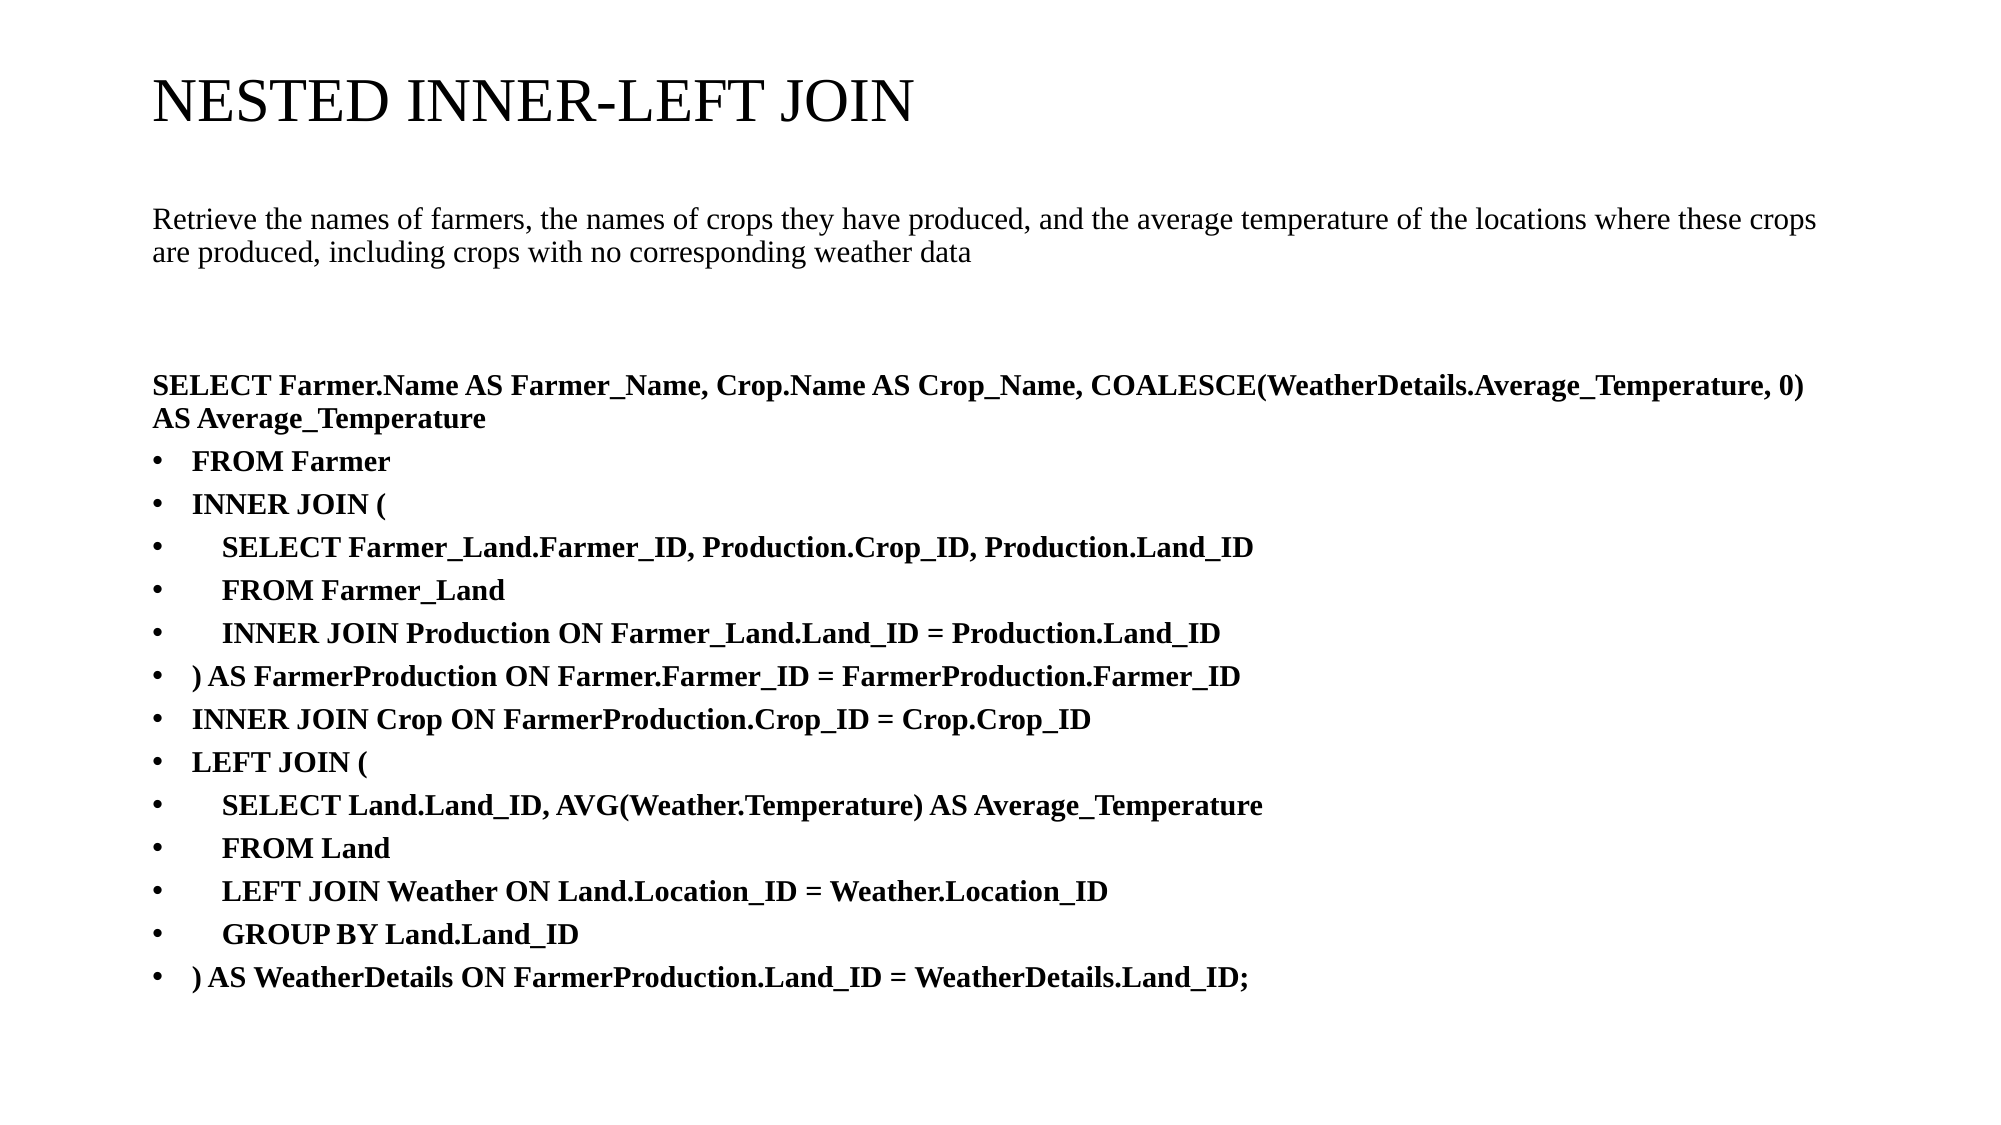

# NESTED INNER-LEFT JOIN Retrieve the names of farmers, the names of crops they have produced, and the average temperature of the locations where these crops are produced, including crops with no corresponding weather data
SELECT Farmer.Name AS Farmer_Name, Crop.Name AS Crop_Name, COALESCE(WeatherDetails.Average_Temperature, 0) AS Average_Temperature
FROM Farmer
INNER JOIN (
    SELECT Farmer_Land.Farmer_ID, Production.Crop_ID, Production.Land_ID
    FROM Farmer_Land
    INNER JOIN Production ON Farmer_Land.Land_ID = Production.Land_ID
) AS FarmerProduction ON Farmer.Farmer_ID = FarmerProduction.Farmer_ID
INNER JOIN Crop ON FarmerProduction.Crop_ID = Crop.Crop_ID
LEFT JOIN (
    SELECT Land.Land_ID, AVG(Weather.Temperature) AS Average_Temperature
    FROM Land
    LEFT JOIN Weather ON Land.Location_ID = Weather.Location_ID
    GROUP BY Land.Land_ID
) AS WeatherDetails ON FarmerProduction.Land_ID = WeatherDetails.Land_ID;